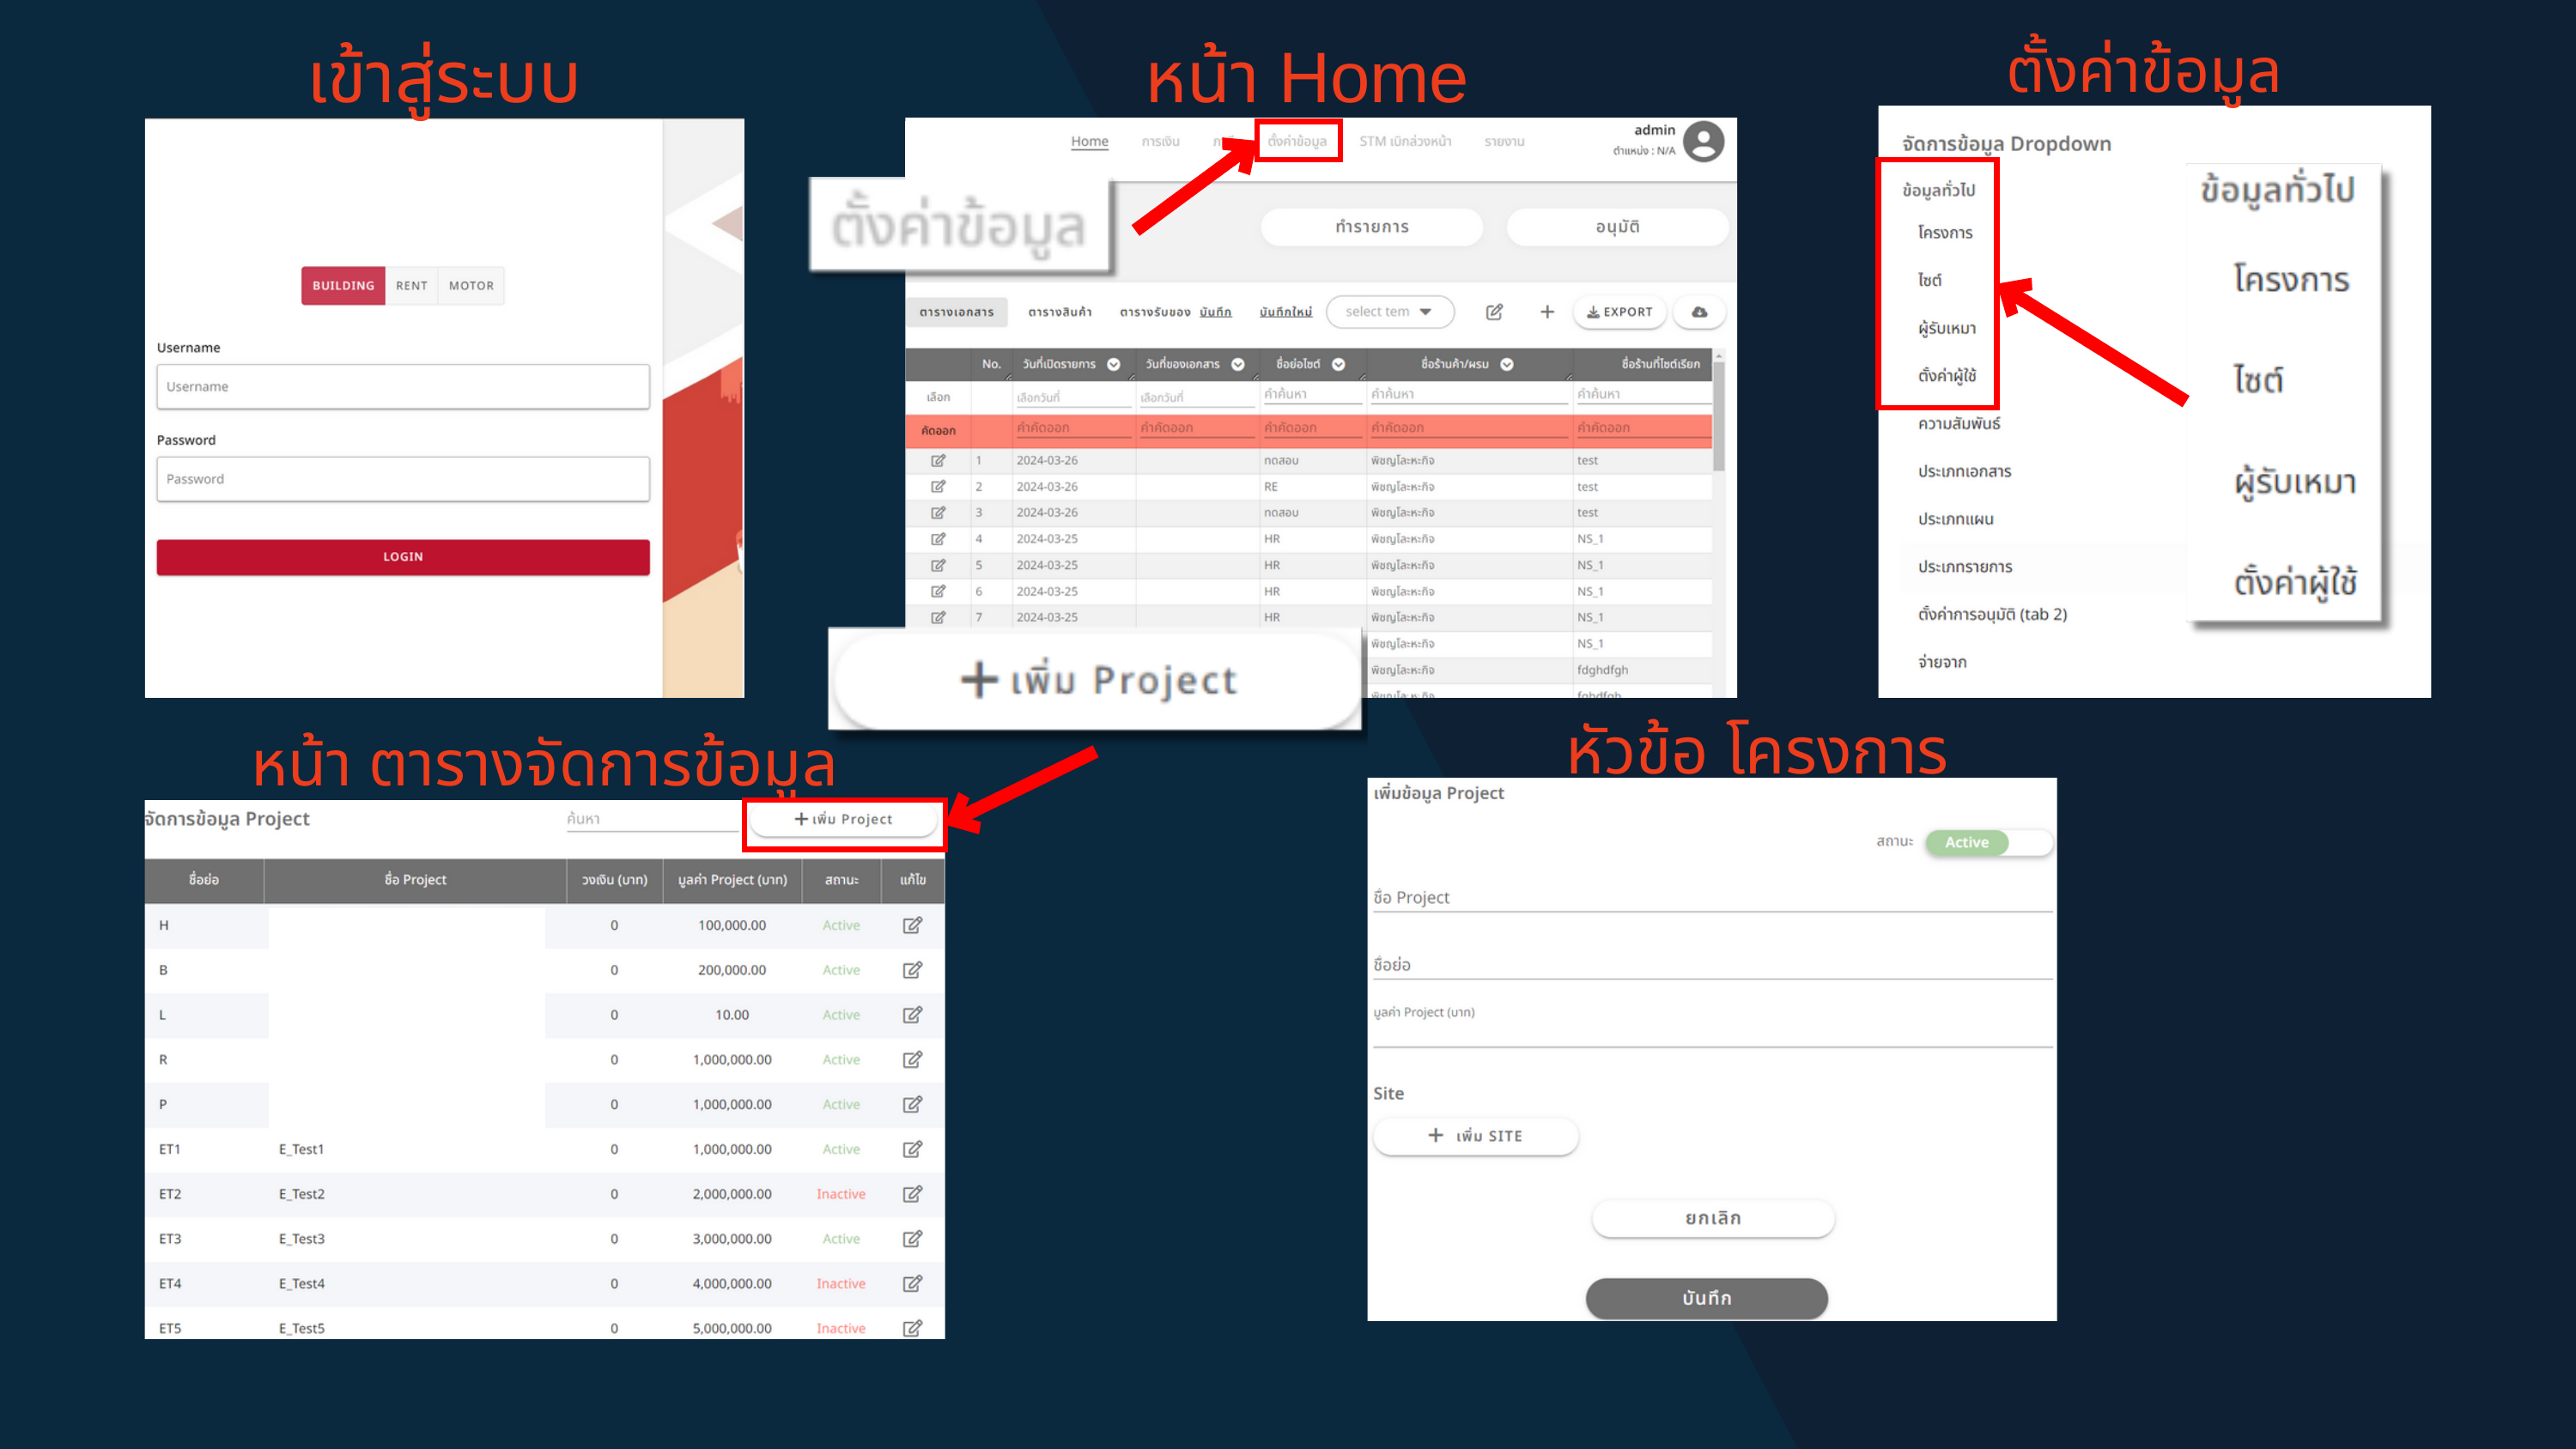

เข้าสู่ระบบ
หน้า Home
ตั้งค่าข้อมูล

หัวข้อ โครงการ
หน้า ตารางจัดการข้อมูล